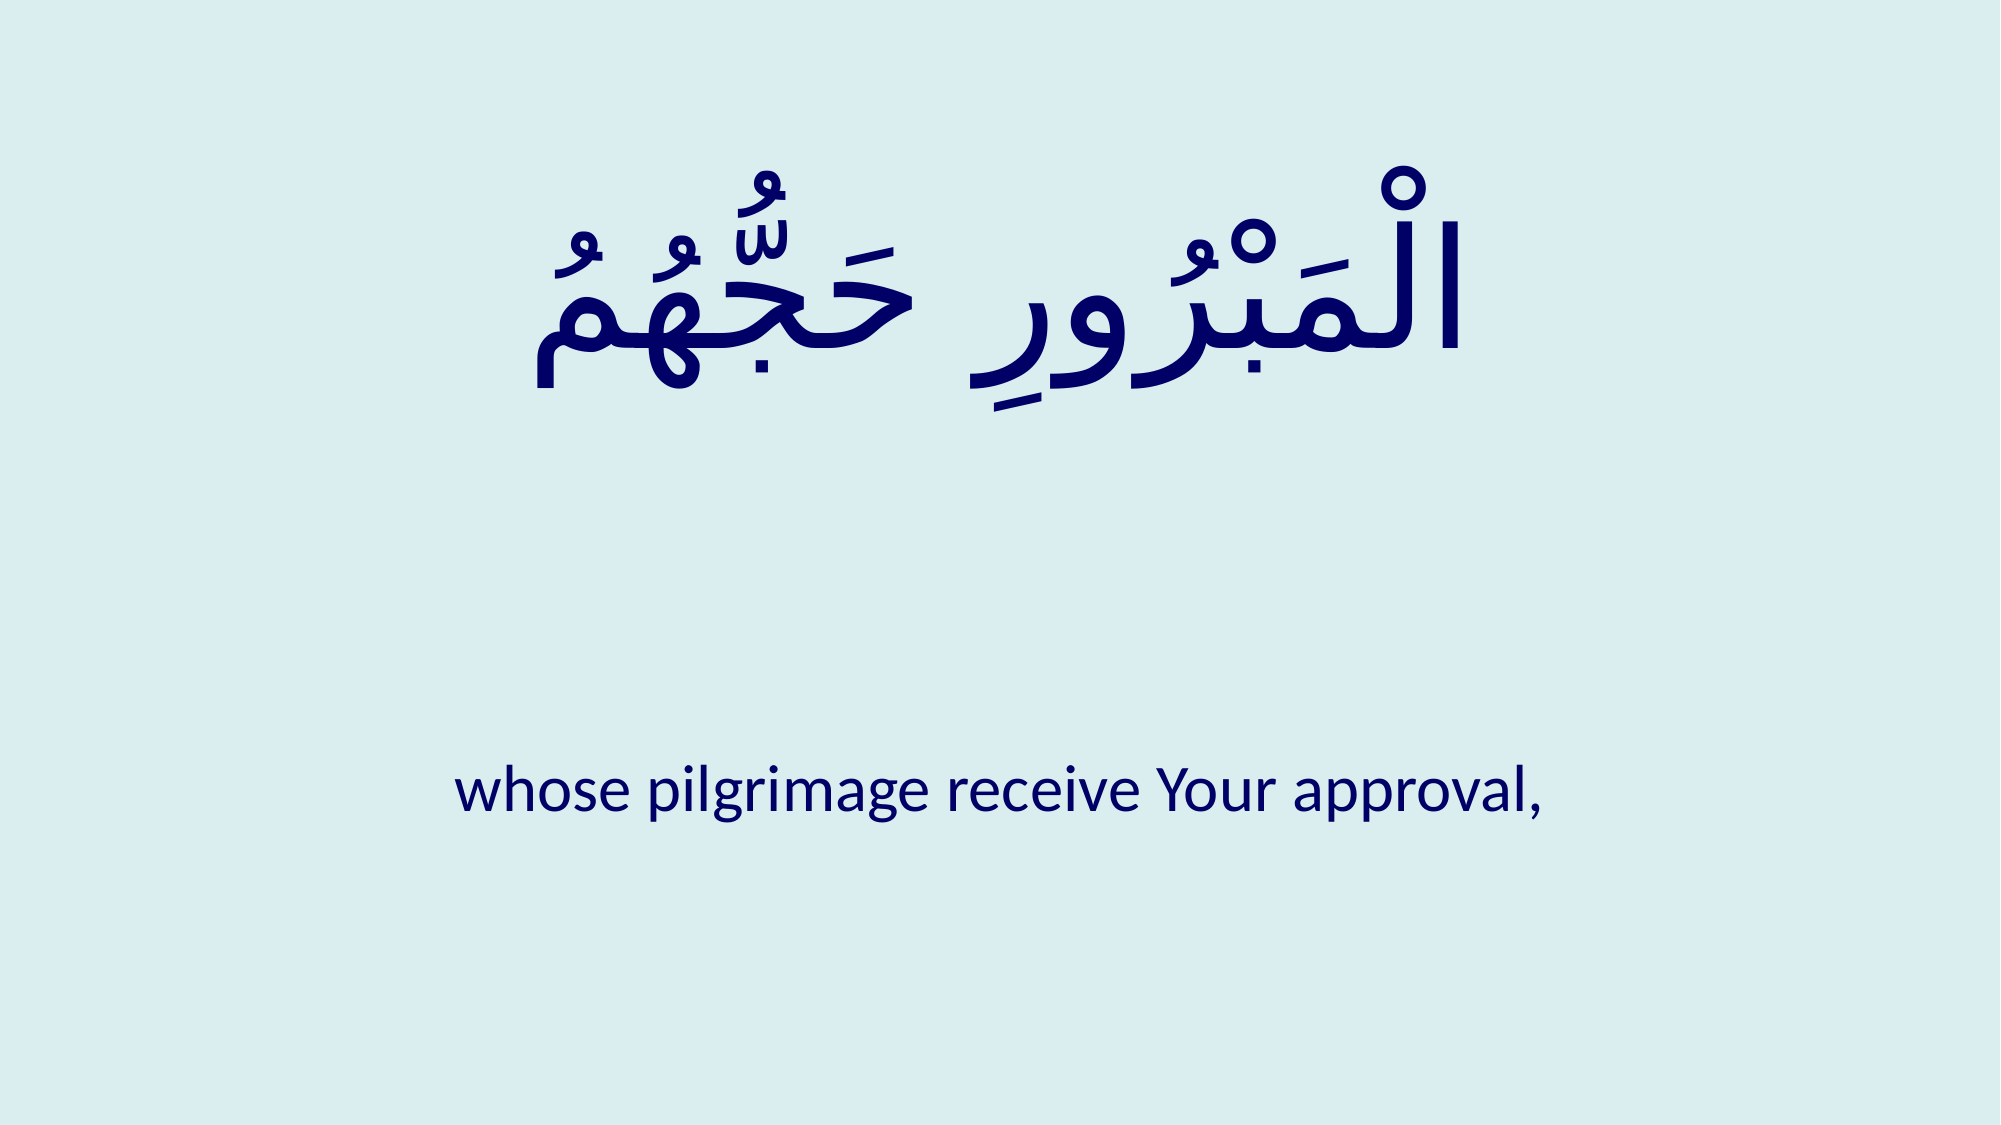

# الْمَبْرُورِ حَجُّهُمُ
whose pilgrimage receive Your approval,